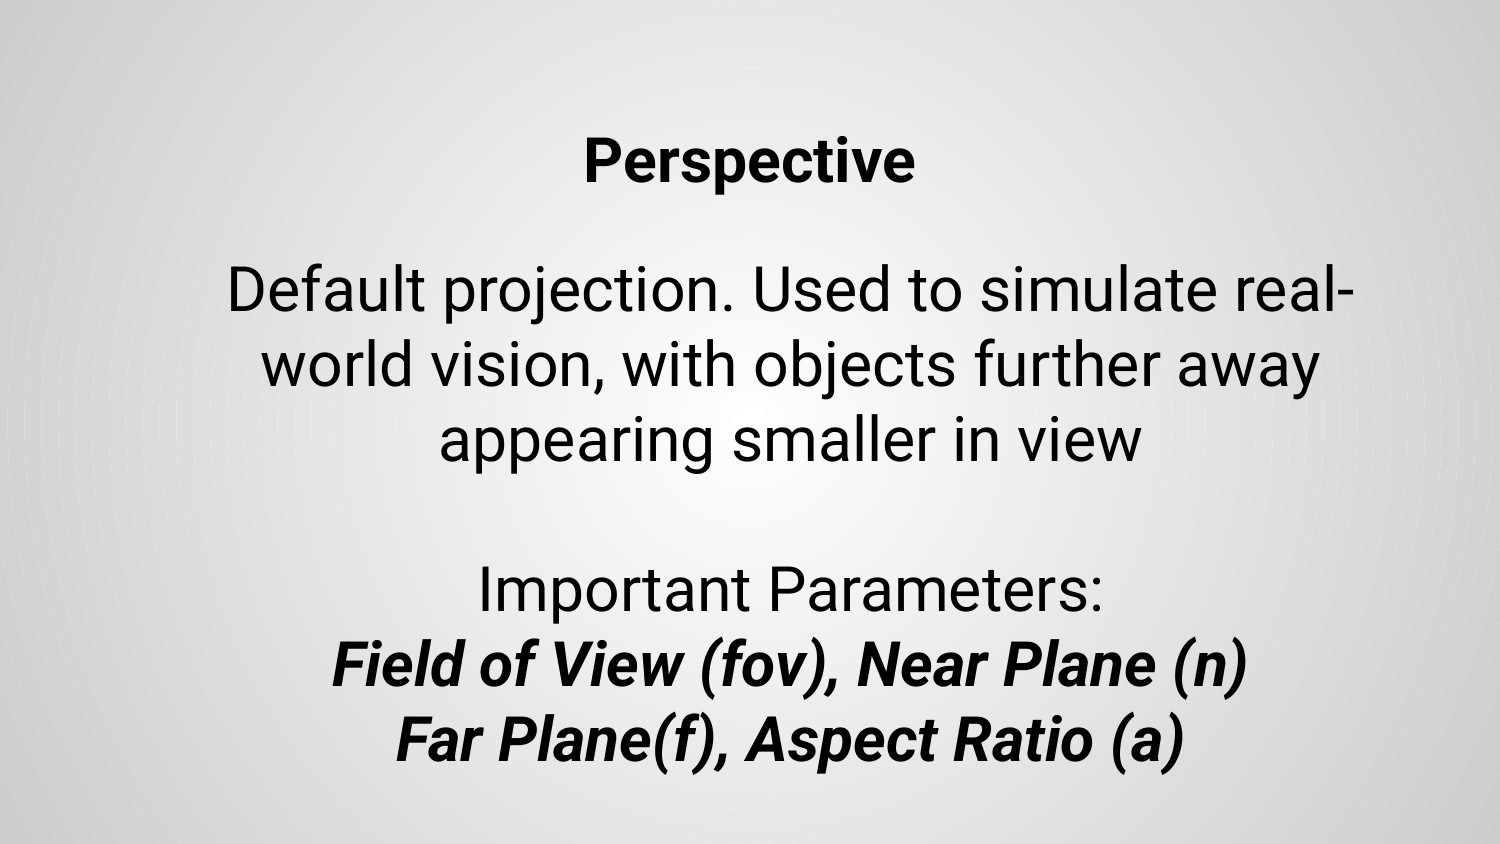

Perspective
Default projection. Used to simulate real-world vision, with objects further away appearing smaller in view

Important Parameters:
Field of View (fov), Near Plane (n)
Far Plane(f), Aspect Ratio (a)